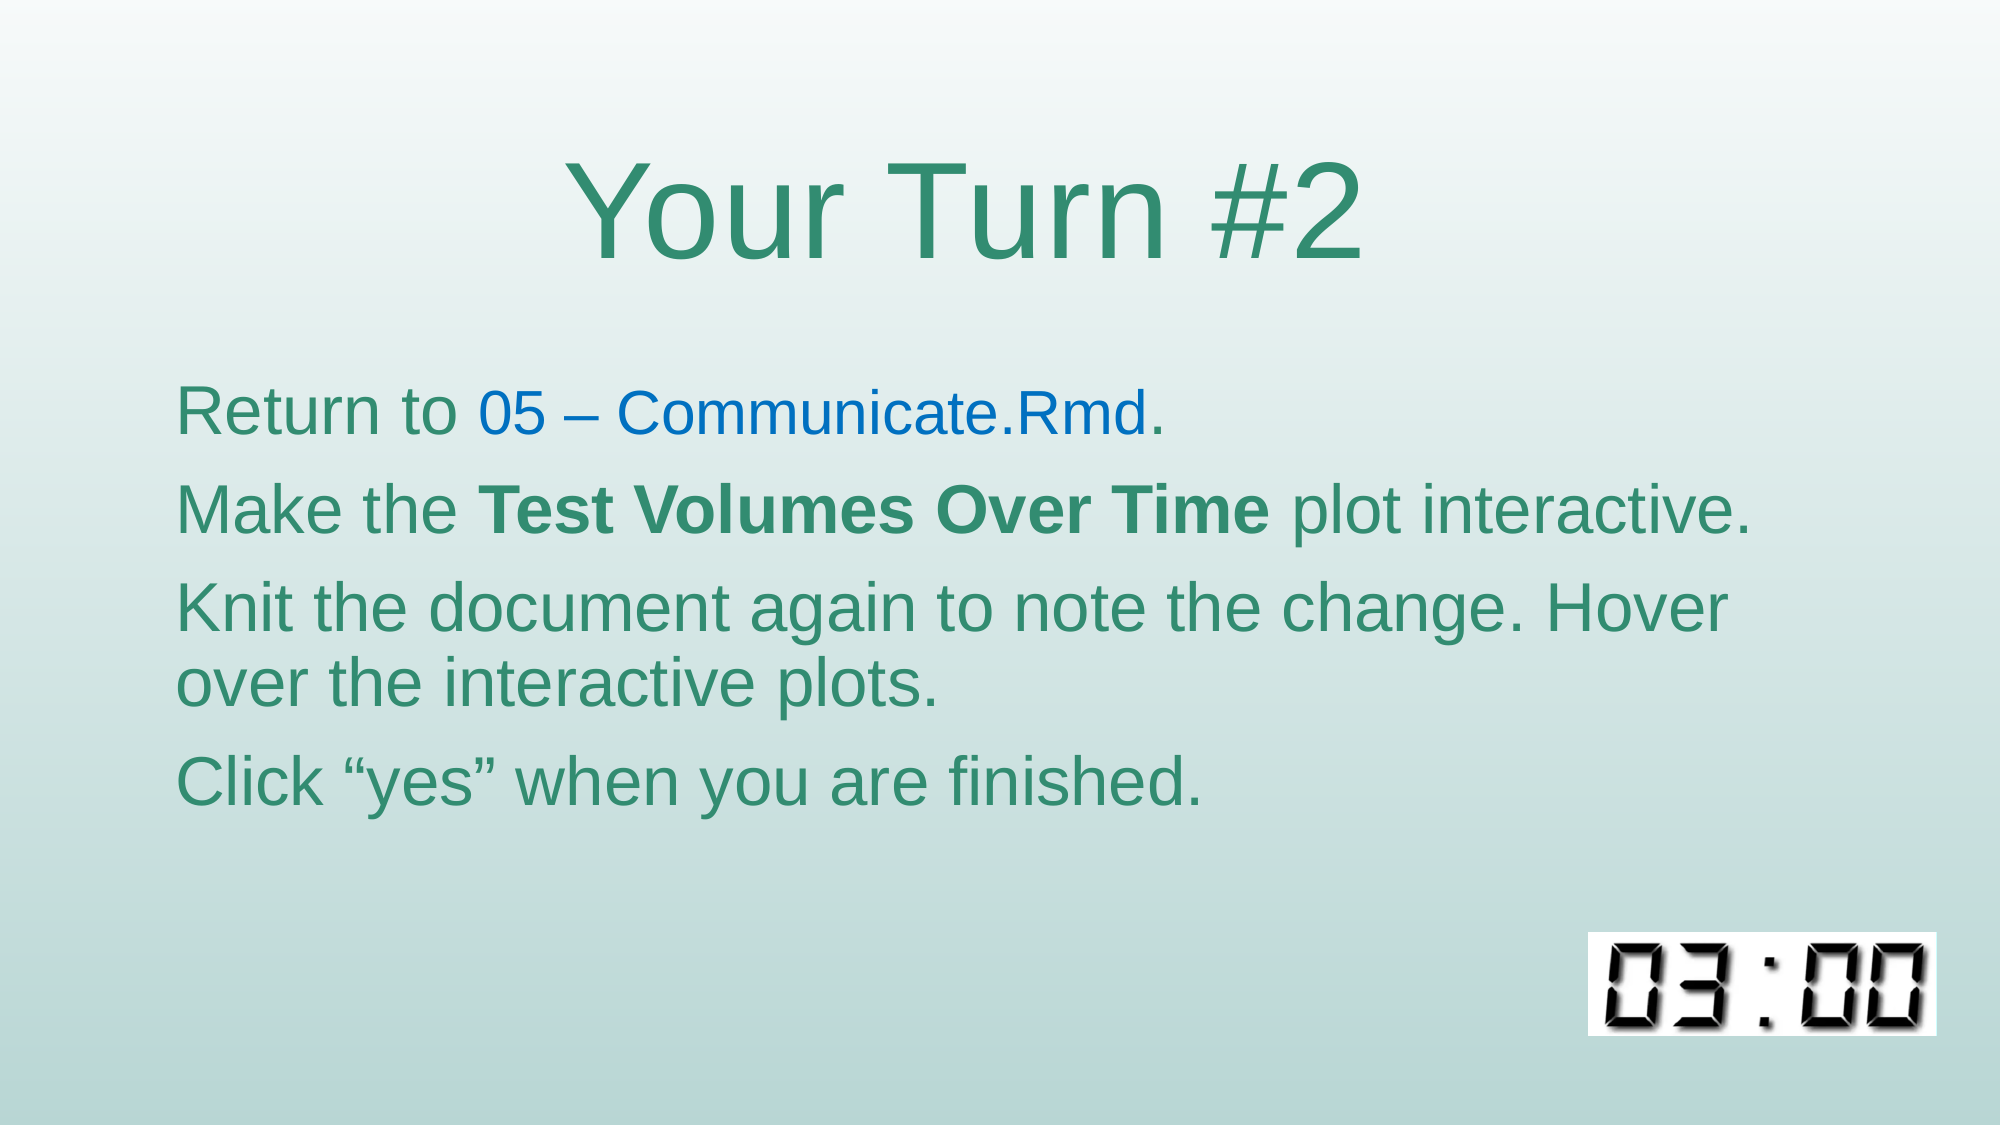

# Your Turn #2
Return to 05 – Communicate.Rmd.
Make the Test Volumes Over Time plot interactive.
Knit the document again to note the change. Hover over the interactive plots.
Click “yes” when you are finished.